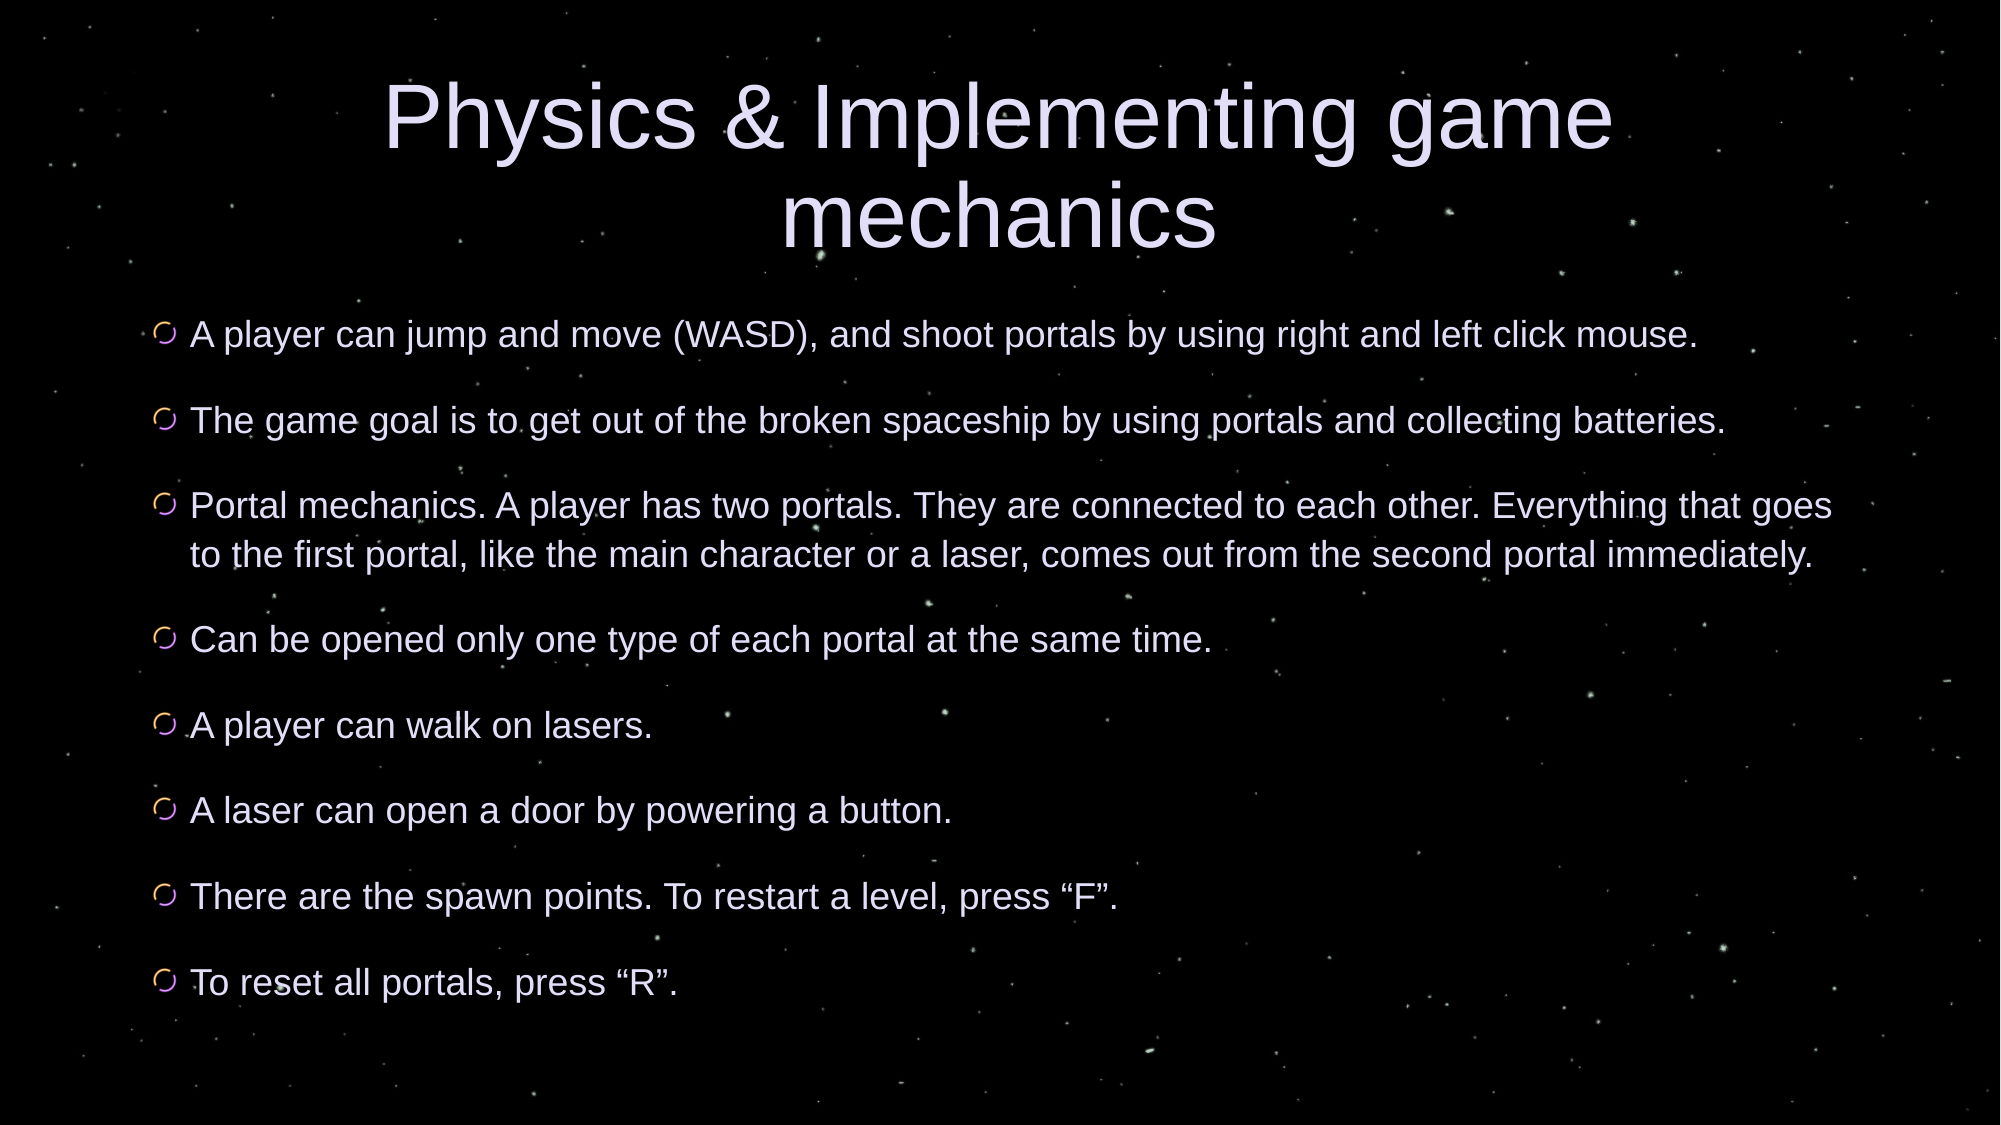

# Physics & Implementing game mechanics
A player can jump and move (WASD), and shoot portals by using right and left click mouse.
The game goal is to get out of the broken spaceship by using portals and collecting batteries.
Portal mechanics. A player has two portals. They are connected to each other. Everything that goes to the first portal, like the main character or a laser, comes out from the second portal immediately.
Can be opened only one type of each portal at the same time.
A player can walk on lasers.
A laser can open a door by powering a button.
There are the spawn points. To restart a level, press “F”.
To reset all portals, press “R”.